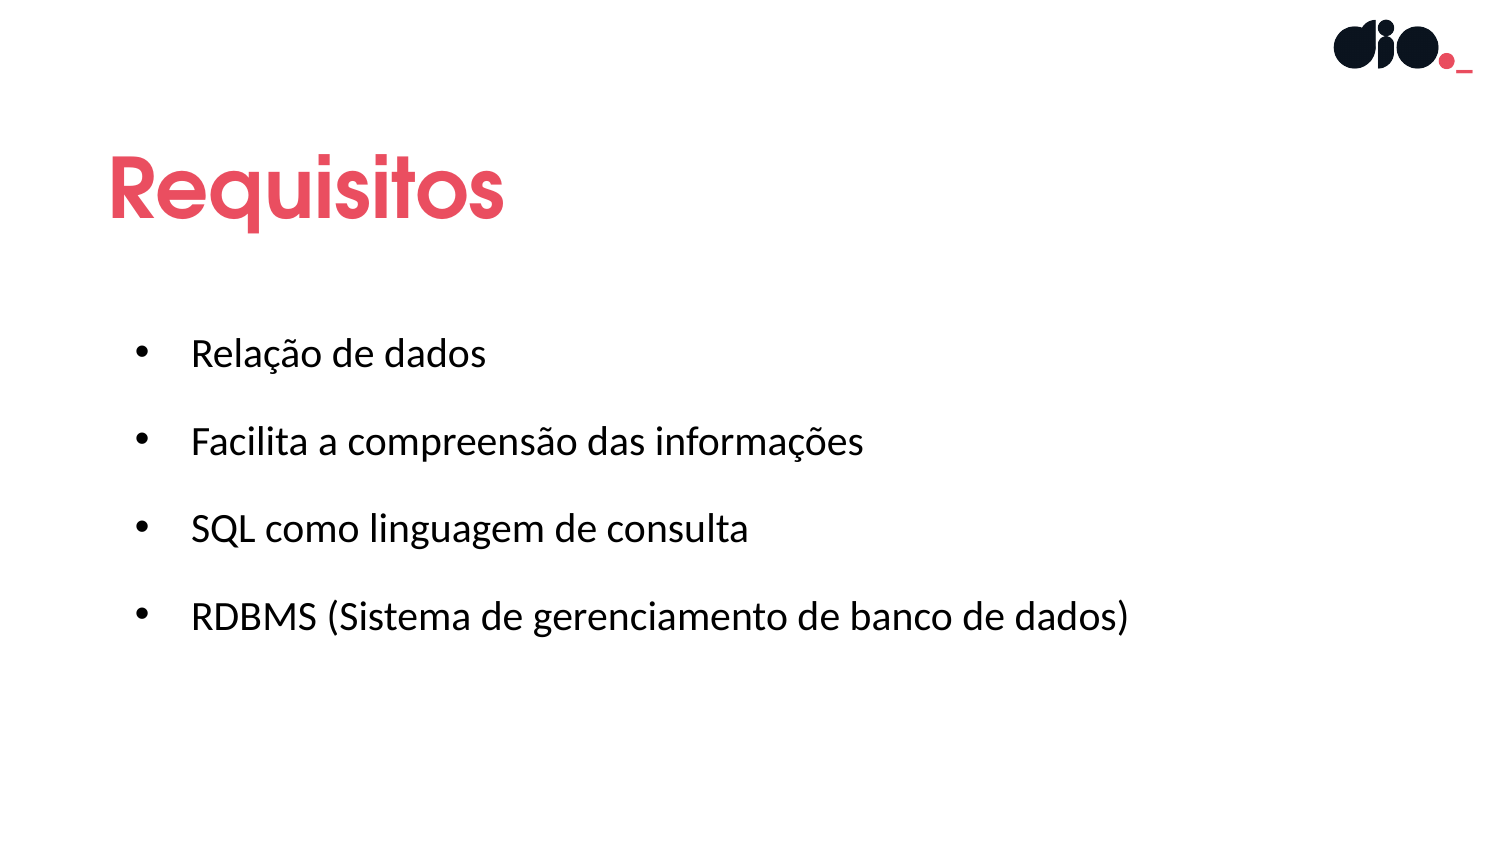

Requisitos
Relação de dados
Facilita a compreensão das informações
SQL como linguagem de consulta
RDBMS (Sistema de gerenciamento de banco de dados)